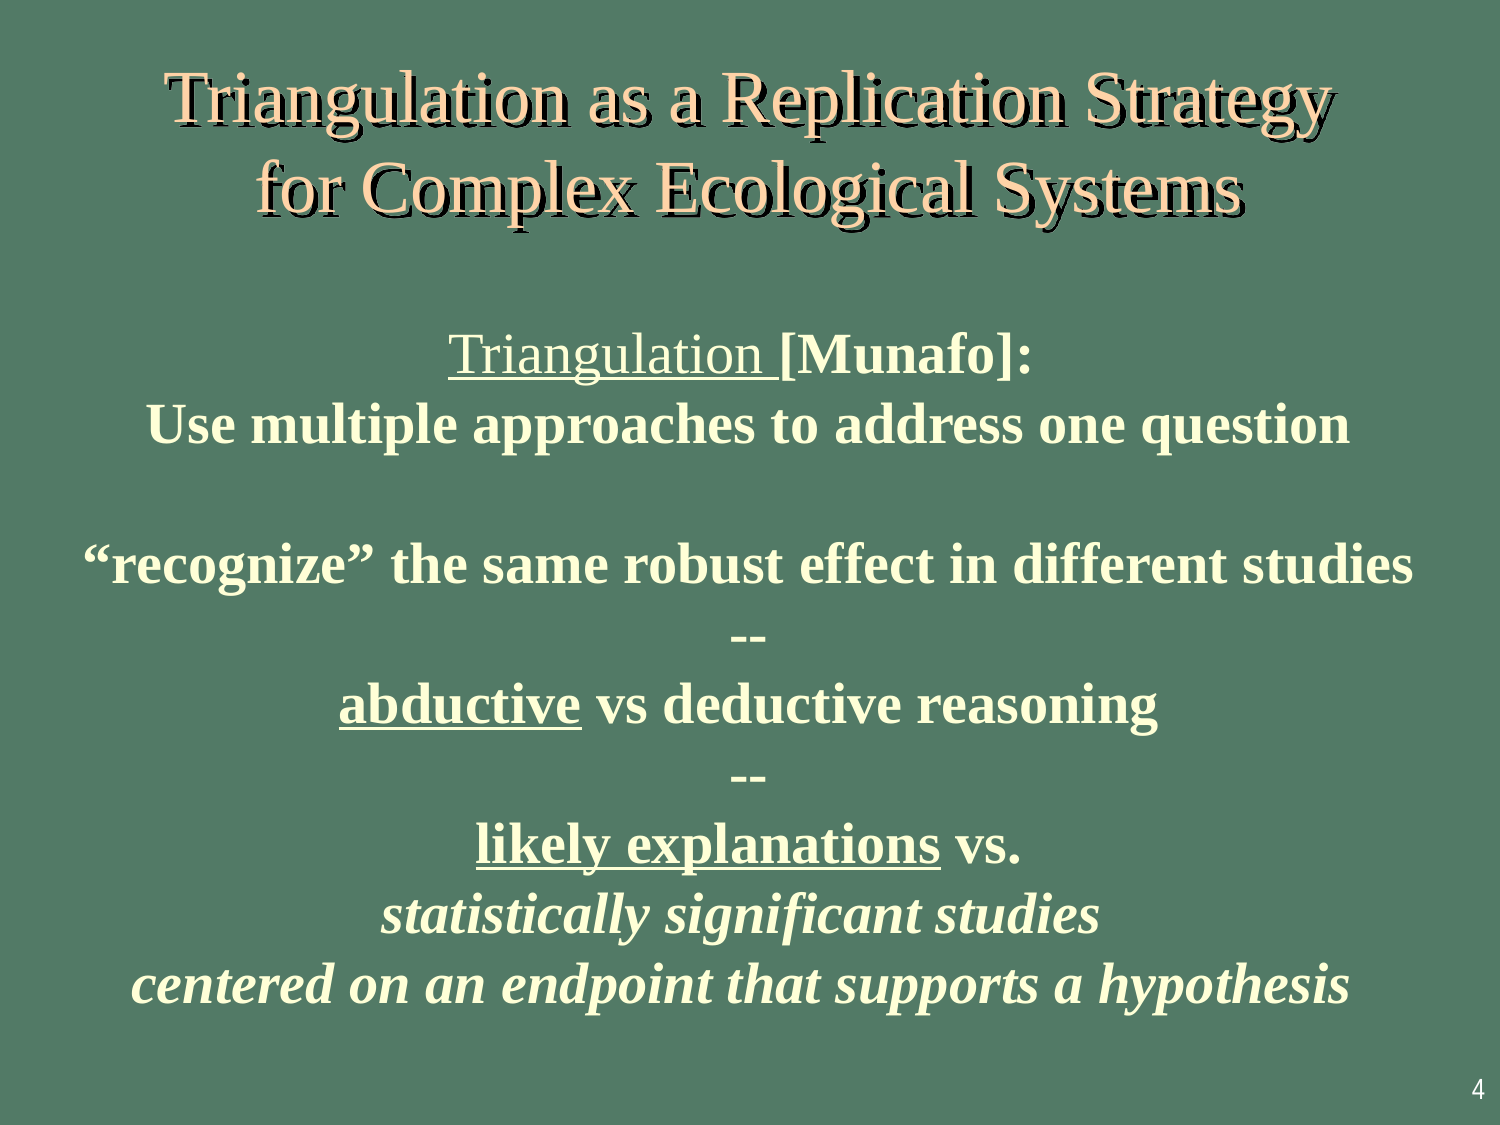

# Triangulation as a Replication Strategy for Complex Ecological Systems

Triangulation [Munafo]:
Use multiple approaches to address one question

“recognize” the same robust effect in different studies --
abductive vs deductive reasoning
--
likely explanations vs.
statistically significant studies
centered on an endpoint that supports a hypothesis
4